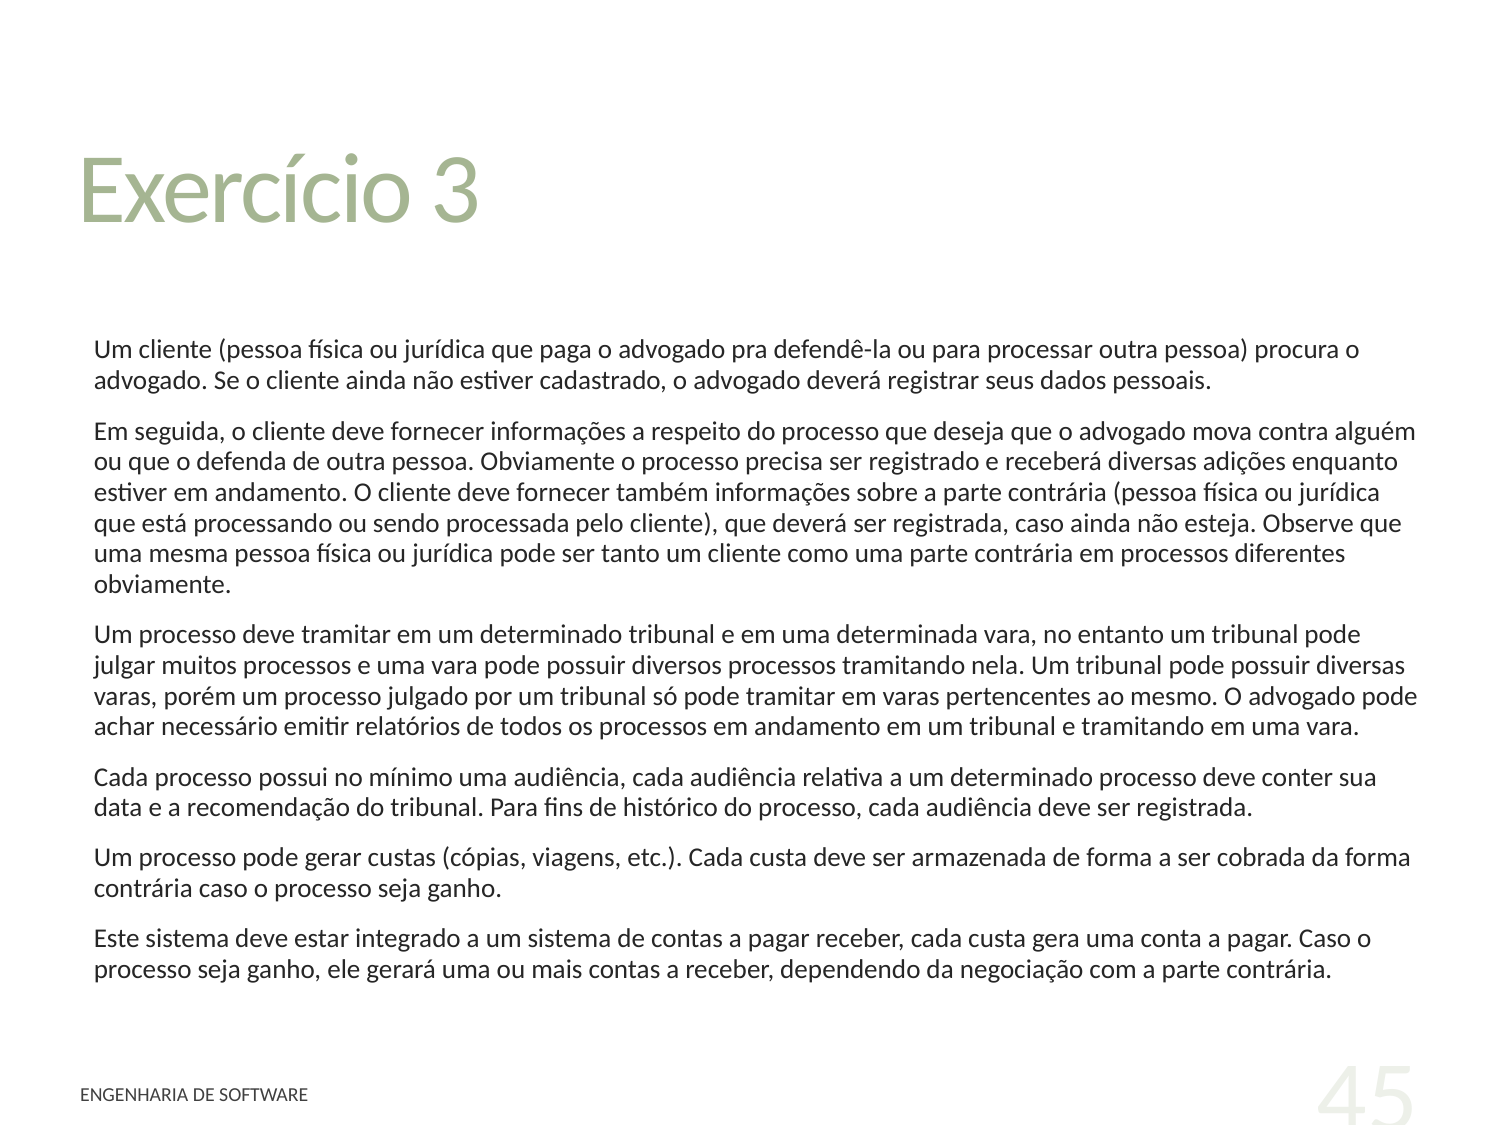

# Exercício 3
Um cliente (pessoa física ou jurídica que paga o advogado pra defendê-la ou para processar outra pessoa) procura o advogado. Se o cliente ainda não estiver cadastrado, o advogado deverá registrar seus dados pessoais.
Em seguida, o cliente deve fornecer informações a respeito do processo que deseja que o advogado mova contra alguém ou que o defenda de outra pessoa. Obviamente o processo precisa ser registrado e receberá diversas adições enquanto estiver em andamento. O cliente deve fornecer também informações sobre a parte contrária (pessoa física ou jurídica que está processando ou sendo processada pelo cliente), que deverá ser registrada, caso ainda não esteja. Observe que uma mesma pessoa física ou jurídica pode ser tanto um cliente como uma parte contrária em processos diferentes obviamente.
Um processo deve tramitar em um determinado tribunal e em uma determinada vara, no entanto um tribunal pode julgar muitos processos e uma vara pode possuir diversos processos tramitando nela. Um tribunal pode possuir diversas varas, porém um processo julgado por um tribunal só pode tramitar em varas pertencentes ao mesmo. O advogado pode achar necessário emitir relatórios de todos os processos em andamento em um tribunal e tramitando em uma vara.
Cada processo possui no mínimo uma audiência, cada audiência relativa a um determinado processo deve conter sua data e a recomendação do tribunal. Para fins de histórico do processo, cada audiência deve ser registrada.
Um processo pode gerar custas (cópias, viagens, etc.). Cada custa deve ser armazenada de forma a ser cobrada da forma contrária caso o processo seja ganho.
Este sistema deve estar integrado a um sistema de contas a pagar receber, cada custa gera uma conta a pagar. Caso o processo seja ganho, ele gerará uma ou mais contas a receber, dependendo da negociação com a parte contrária.
45
Engenharia de Software